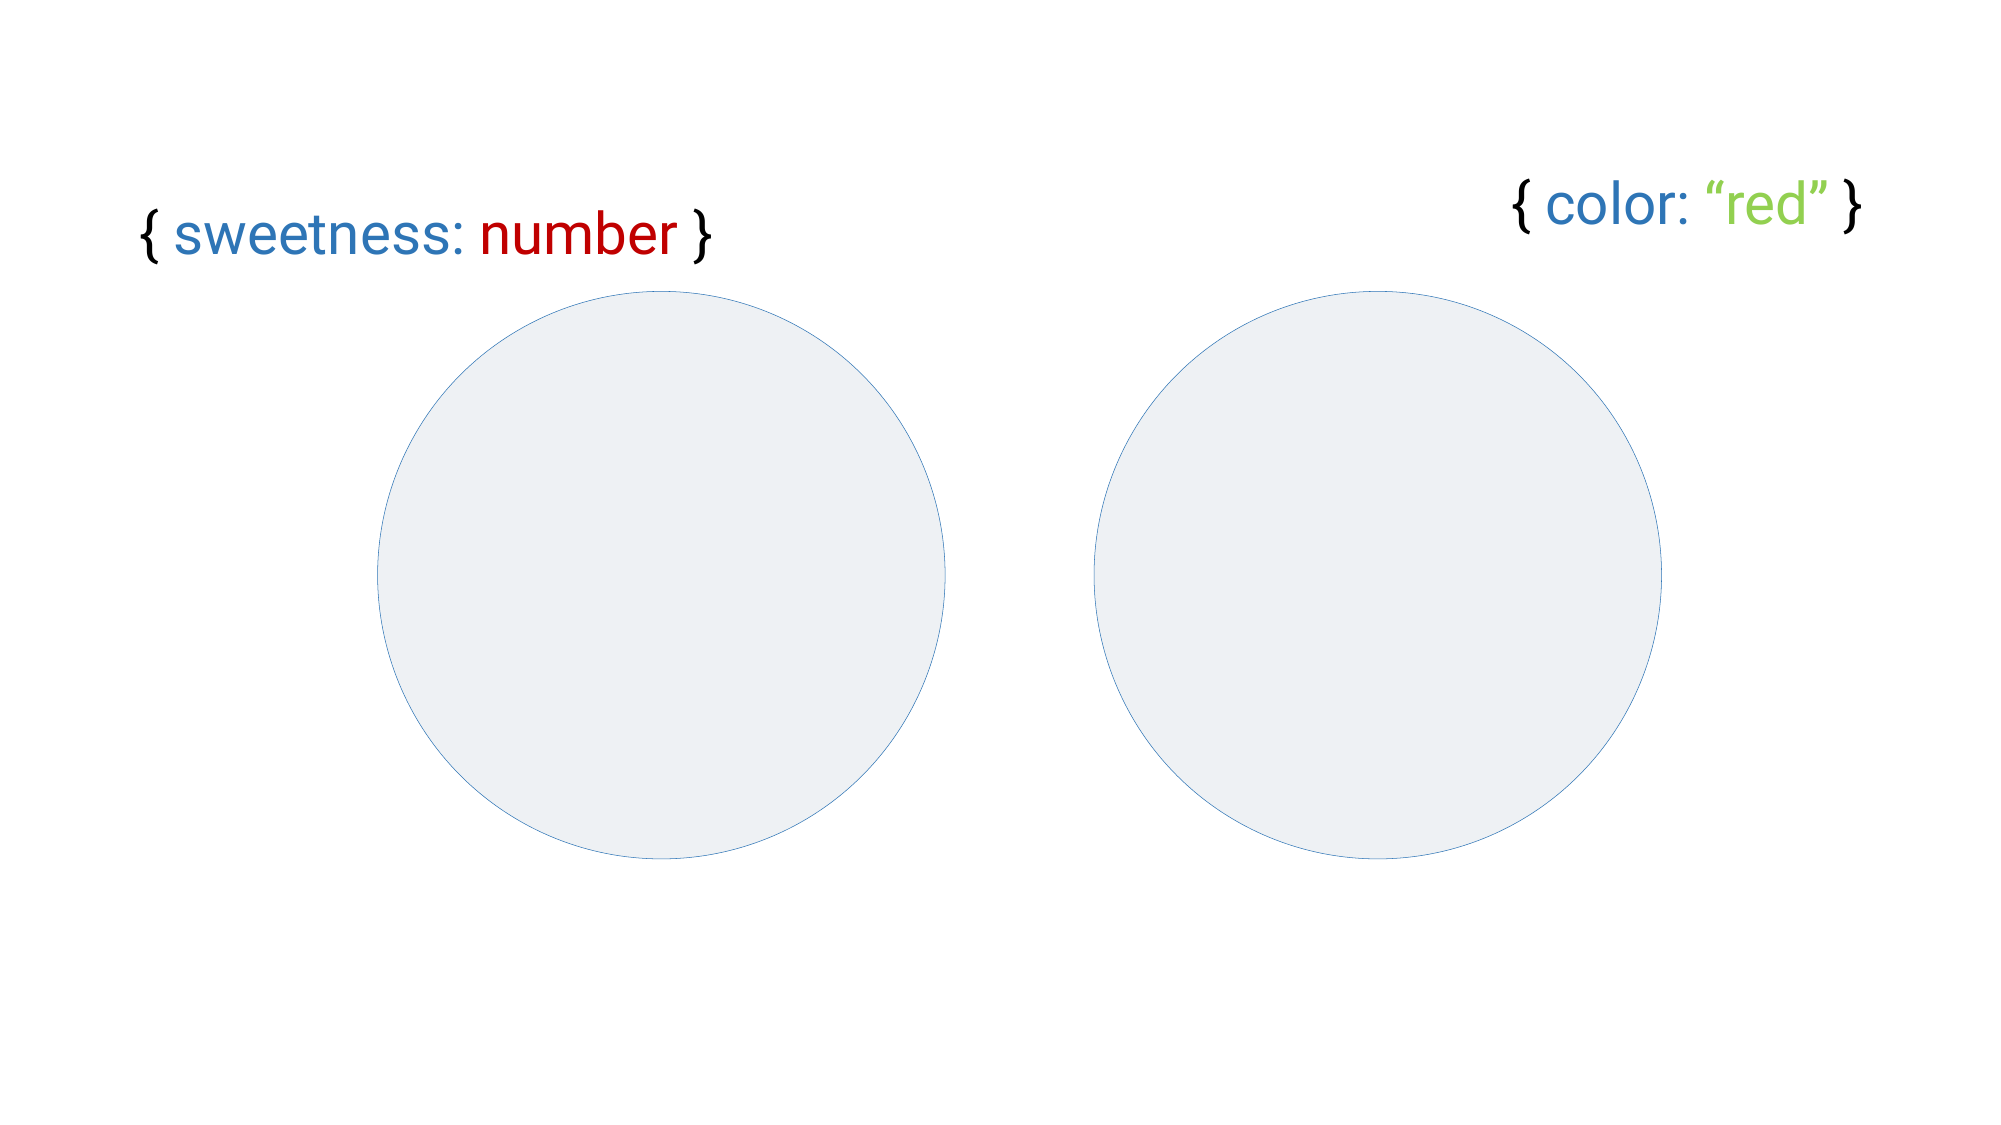

{ color: “red” }
{ sweetness: number }